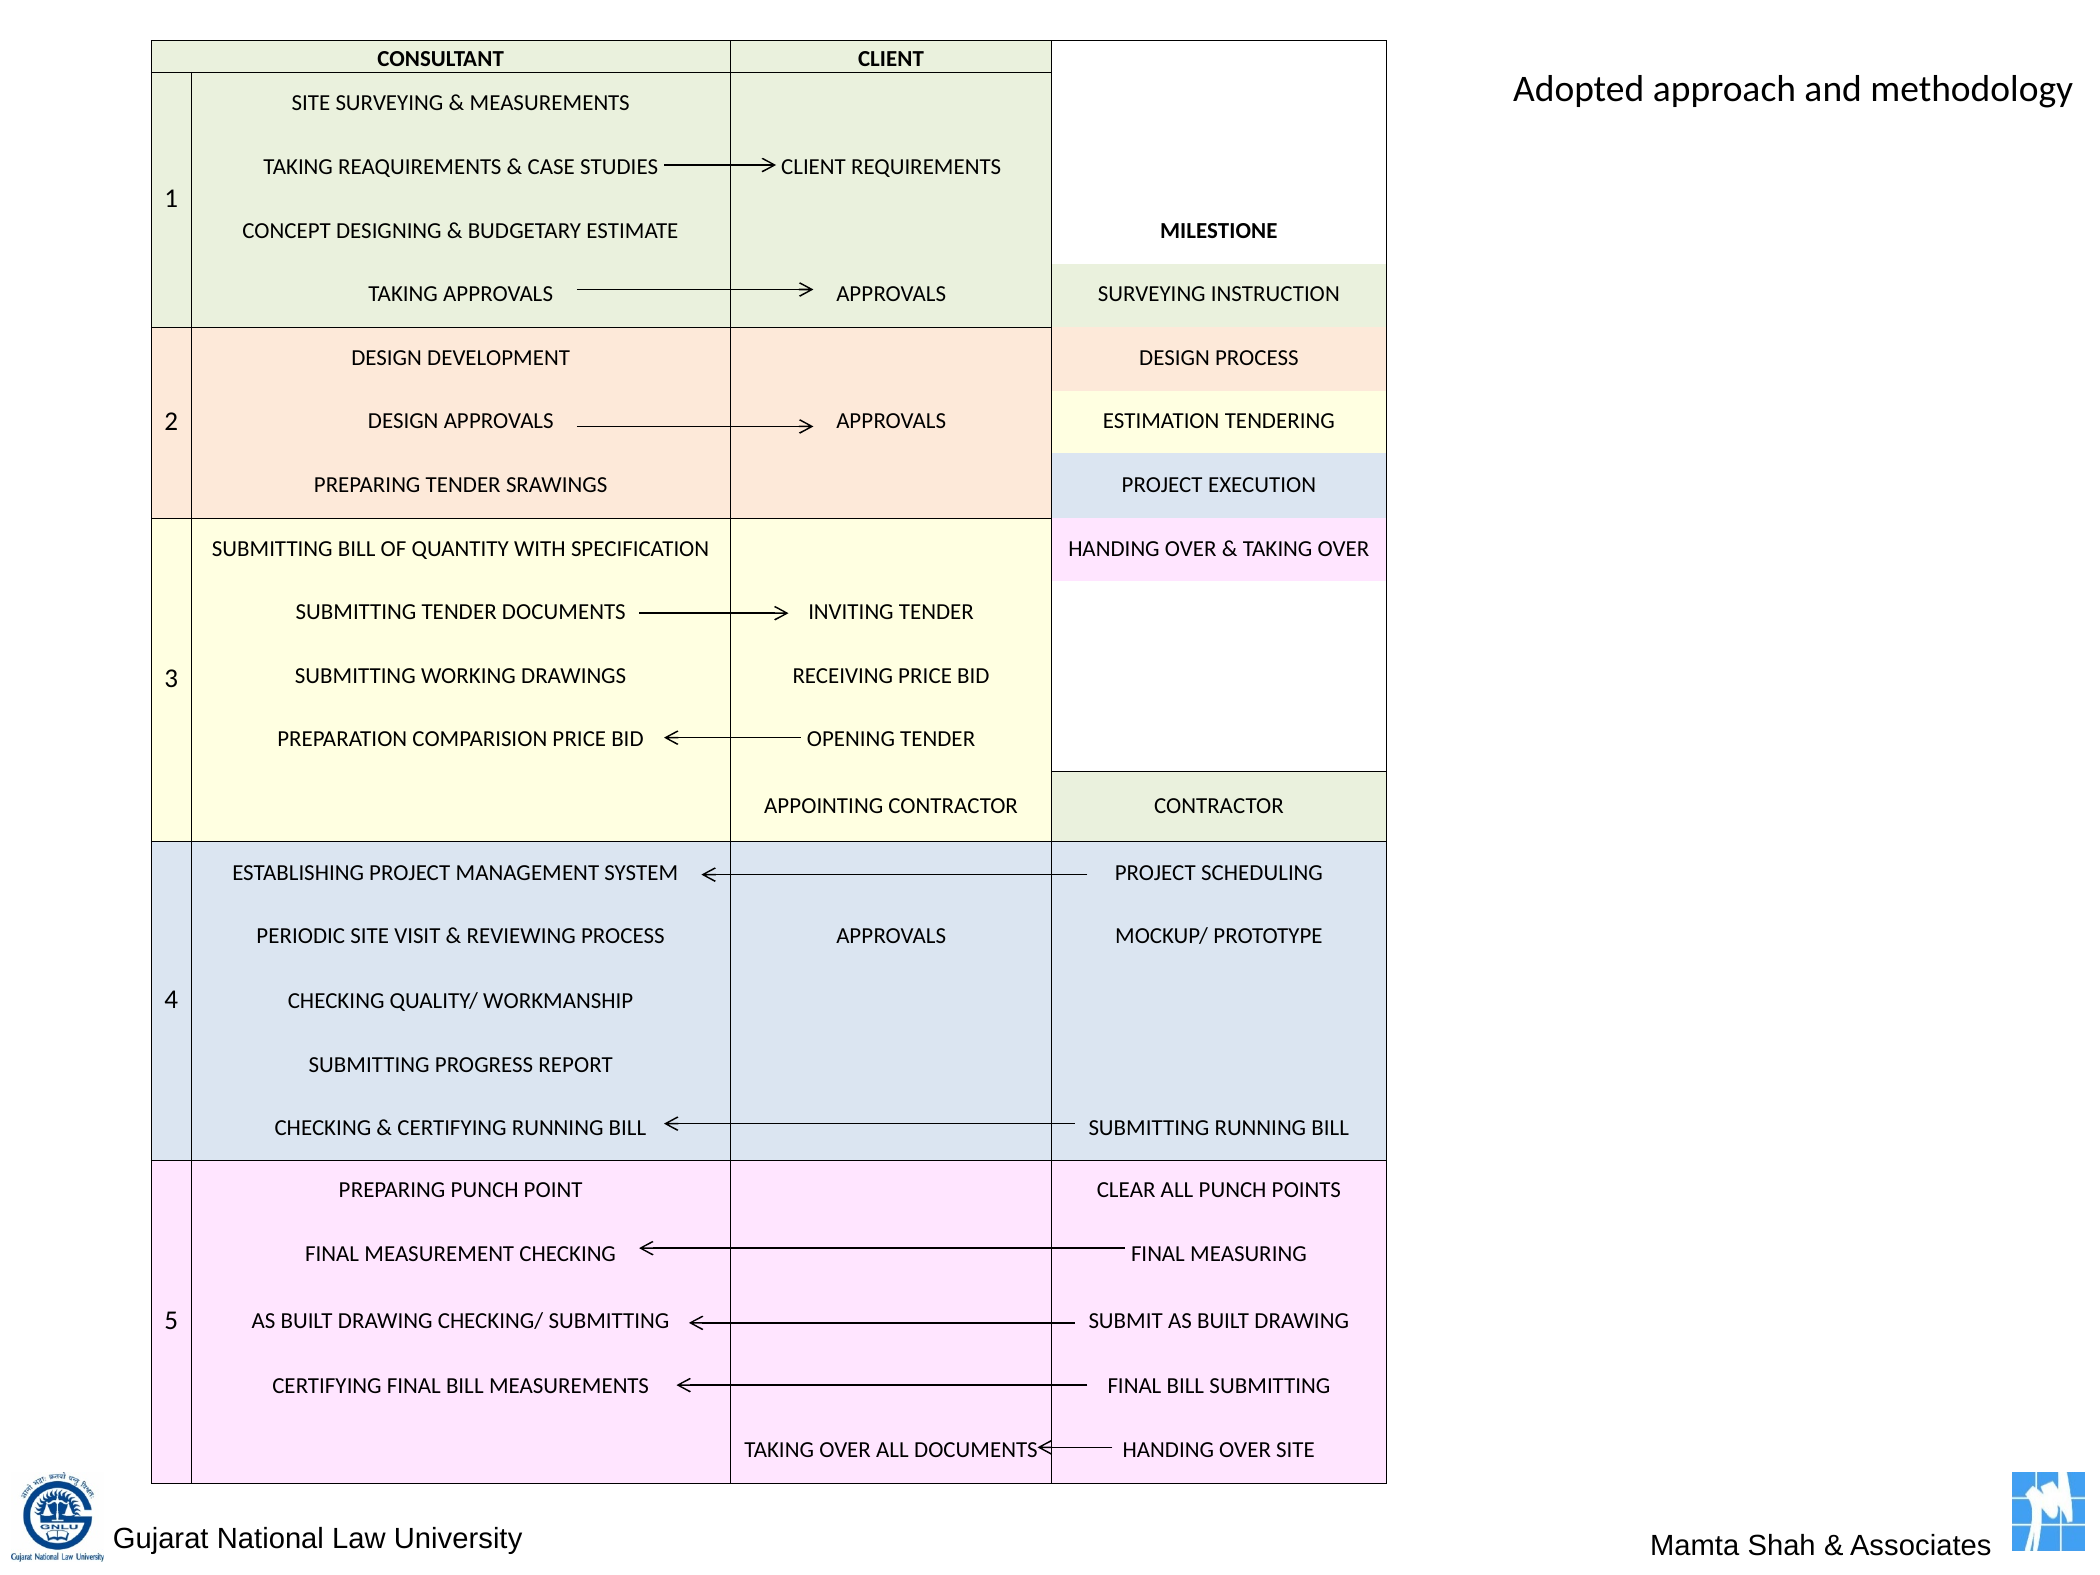

| CONSULTANT |  | CLIENT |  |
| --- | --- | --- | --- |
| 1 | SITE SURVEYING & MEASUREMENTS |  |  |
|  | TAKING REAQUIREMENTS & CASE STUDIES | CLIENT REQUIREMENTS |  |
|  | CONCEPT DESIGNING & BUDGETARY ESTIMATE |  | MILESTIONE |
|  | TAKING APPROVALS | APPROVALS | SURVEYING INSTRUCTION |
| 2 | DESIGN DEVELOPMENT |  | DESIGN PROCESS |
|  | DESIGN APPROVALS | APPROVALS | ESTIMATION TENDERING |
|  | PREPARING TENDER SRAWINGS |  | PROJECT EXECUTION |
| 3 | SUBMITTING BILL OF QUANTITY WITH SPECIFICATION |  | HANDING OVER & TAKING OVER |
|  | SUBMITTING TENDER DOCUMENTS | INVITING TENDER |  |
|  | SUBMITTING WORKING DRAWINGS | RECEIVING PRICE BID |  |
|  | PREPARATION COMPARISION PRICE BID | OPENING TENDER |  |
|  |  | APPOINTING CONTRACTOR | CONTRACTOR |
| 4 | ESTABLISHING PROJECT MANAGEMENT SYSTEM |  | PROJECT SCHEDULING |
|  | PERIODIC SITE VISIT & REVIEWING PROCESS | APPROVALS | MOCKUP/ PROTOTYPE |
|  | CHECKING QUALITY/ WORKMANSHIP |  |  |
|  | SUBMITTING PROGRESS REPORT |  |  |
|  | CHECKING & CERTIFYING RUNNING BILL |  | SUBMITTING RUNNING BILL |
| 5 | PREPARING PUNCH POINT |  | CLEAR ALL PUNCH POINTS |
|  | FINAL MEASUREMENT CHECKING |  | FINAL MEASURING |
|  | AS BUILT DRAWING CHECKING/ SUBMITTING |  | SUBMIT AS BUILT DRAWING |
|  | CERTIFYING FINAL BILL MEASUREMENTS |  | FINAL BILL SUBMITTING |
|  |  | TAKING OVER ALL DOCUMENTS | HANDING OVER SITE |
Adopted approach and methodology